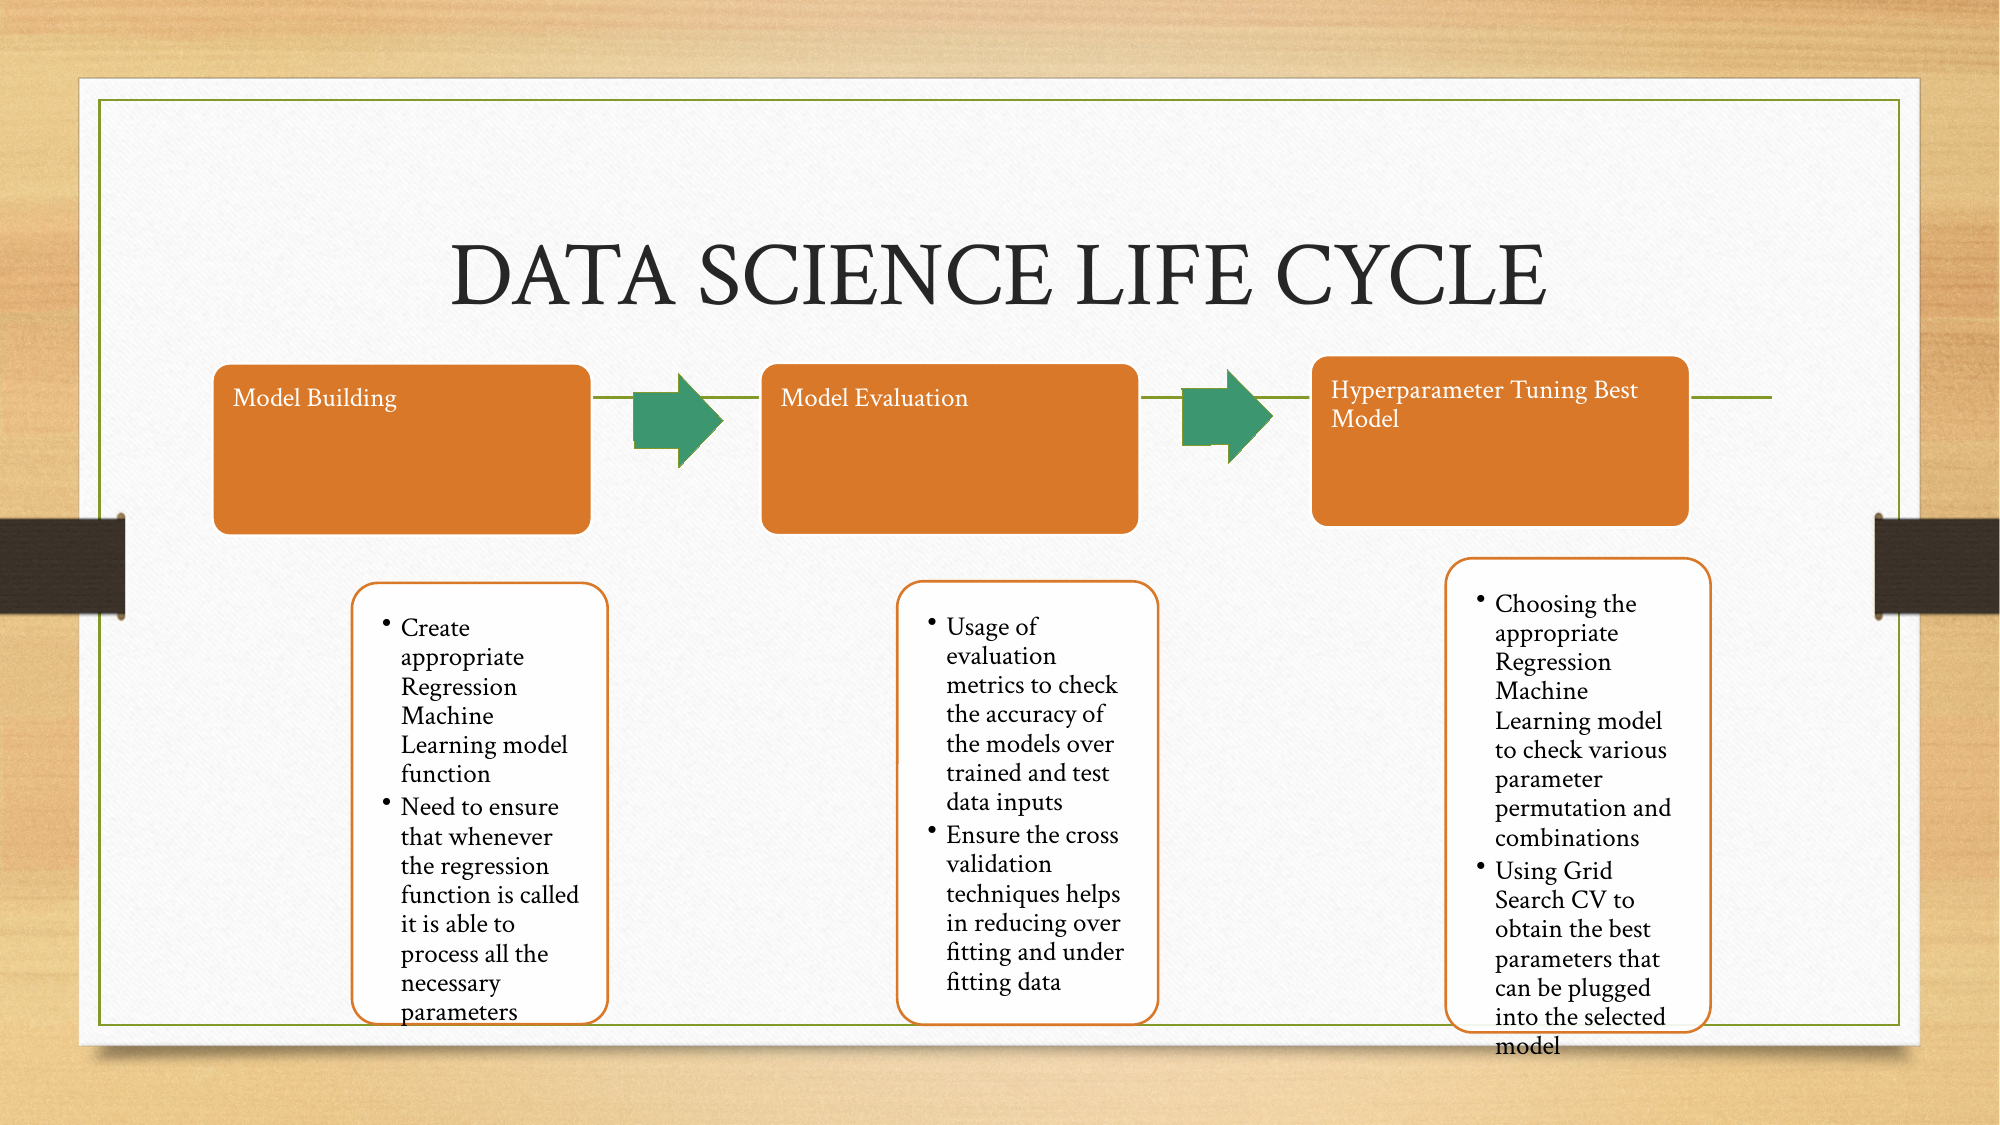

# DATA SCIENCE LIFE CYCLE
Model Building
Create appropriate Regression Machine Learning model function
Need to ensure that whenever the regression function is called it is able to process all the necessary parameters

Model Evaluation
Usage of evaluation metrics to check the accuracy of the models over trained and test data inputs
Ensure the cross validation techniques helps in reducing over fitting and under fitting data

Hyperparameter Tuning Best Model
Choosing the appropriate Regression Machine Learning model to check various parameter permutation and combinations
Using Grid Search CV to obtain the best parameters that can be plugged into the selected model